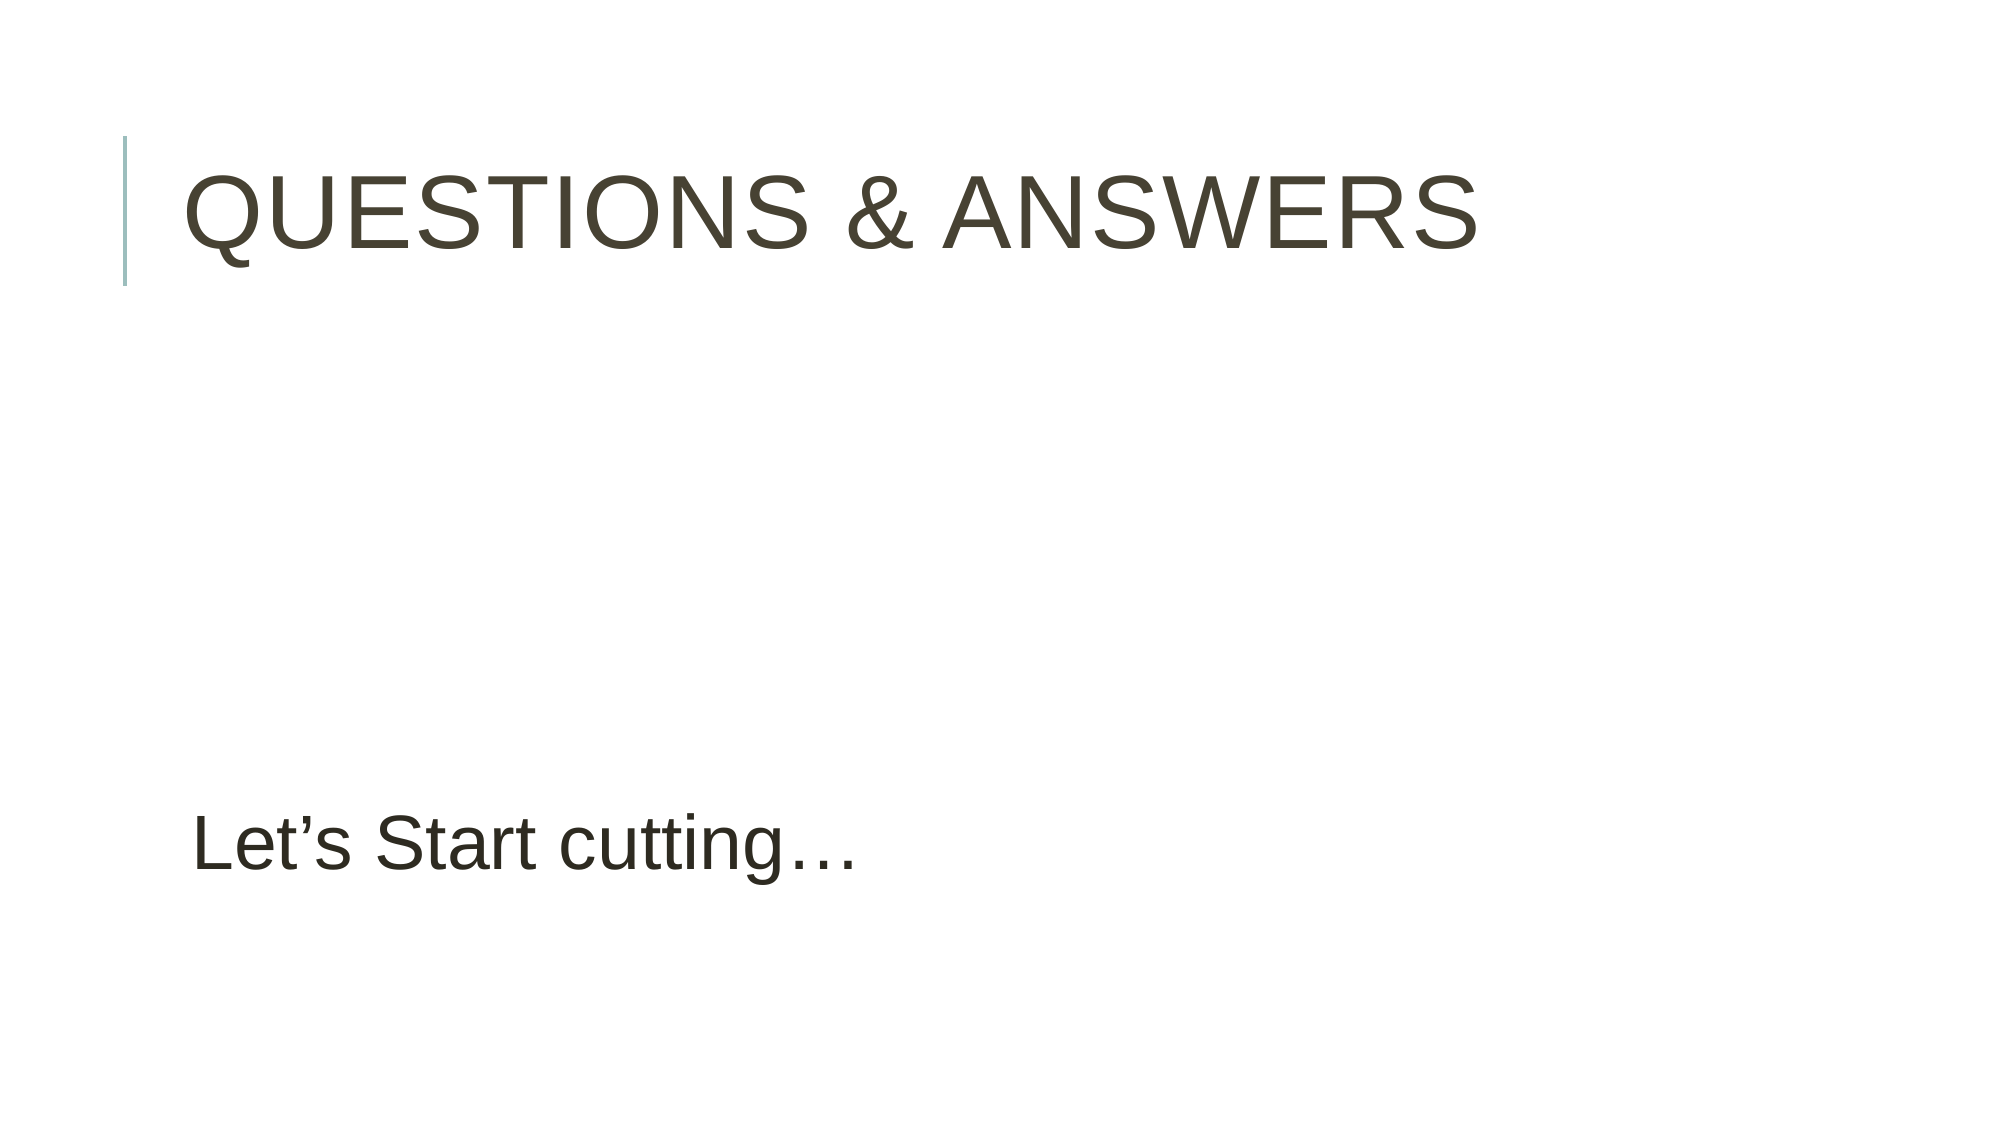

# Questions & answers
Let’s Start cutting…